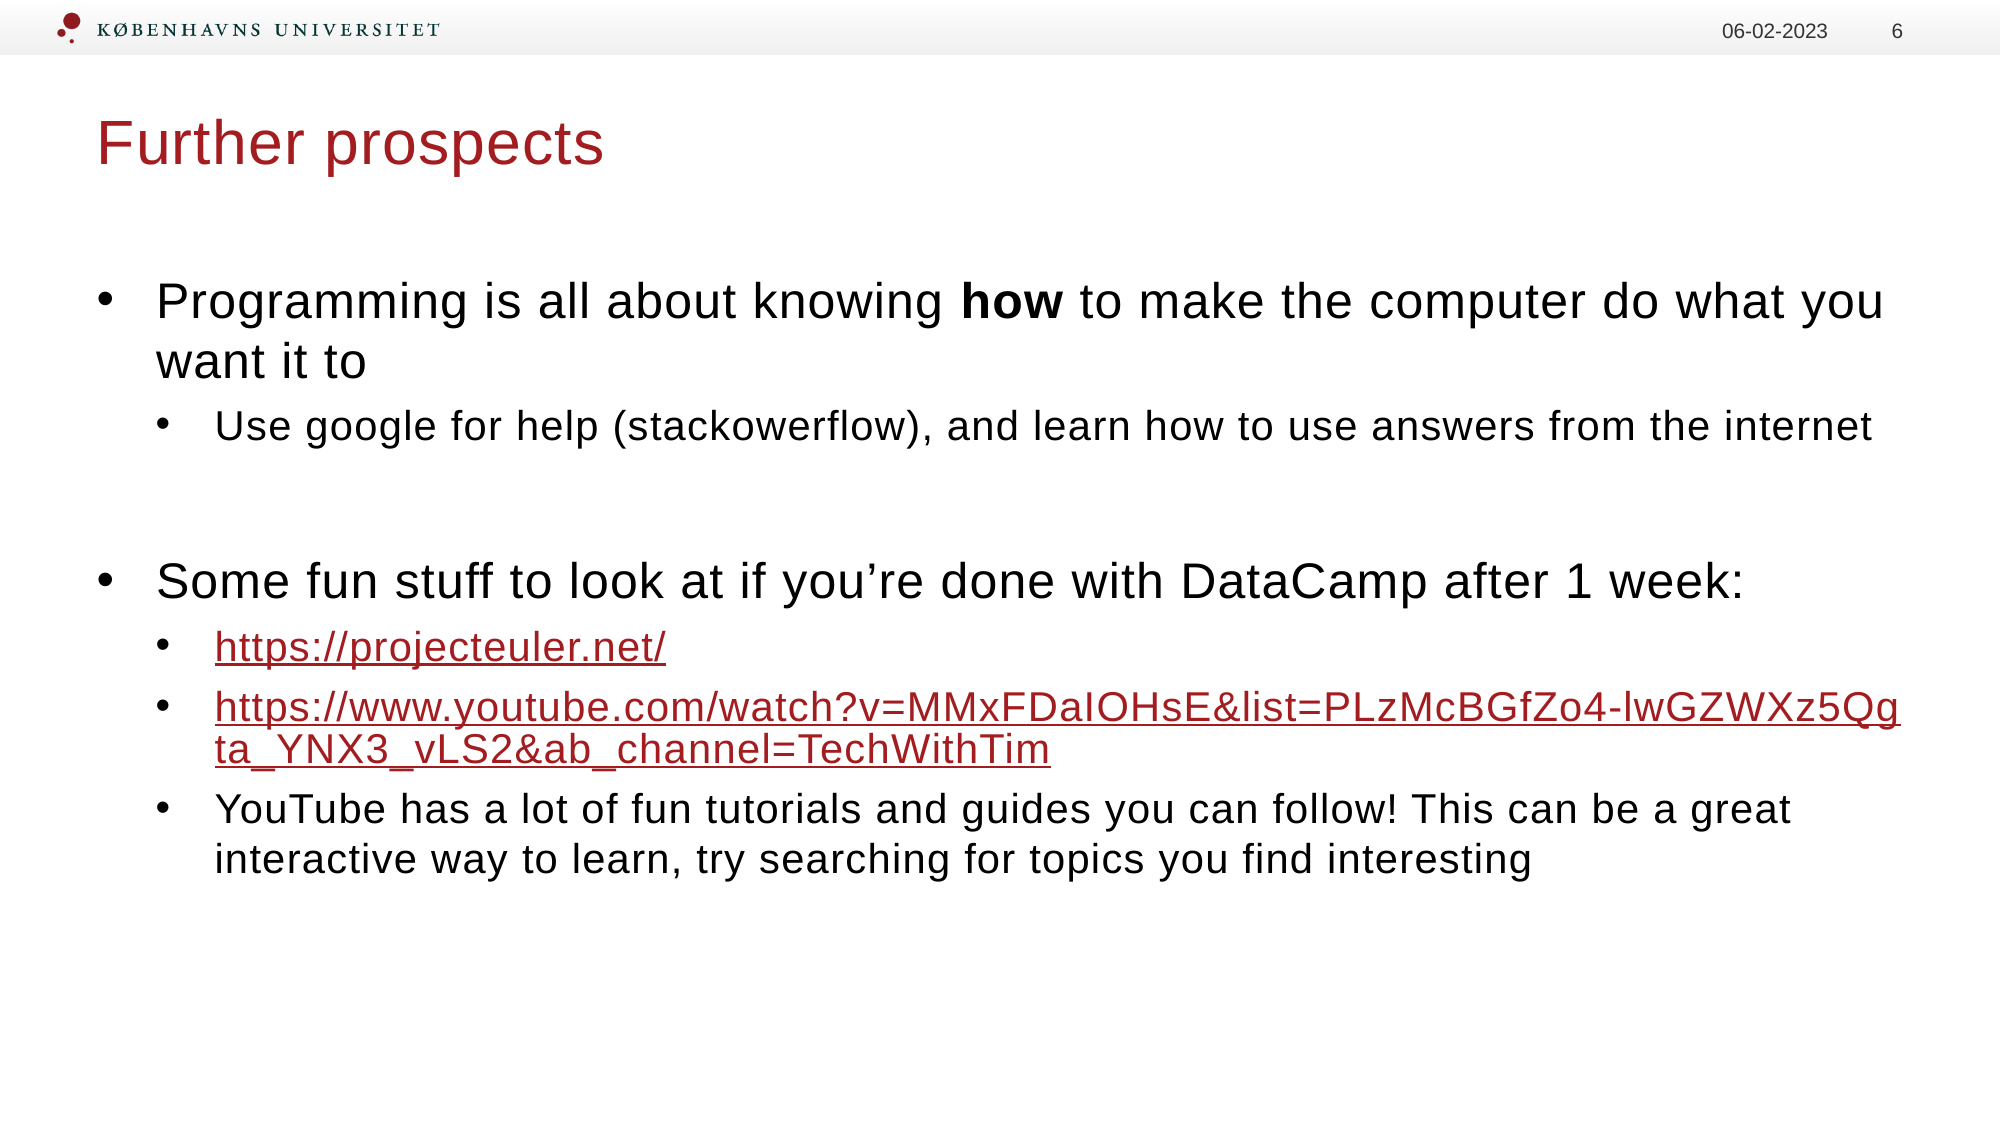

06-02-2023
6
# Further prospects
Programming is all about knowing how to make the computer do what you want it to
Use google for help (stackowerflow), and learn how to use answers from the internet

Some fun stuff to look at if you’re done with DataCamp after 1 week:
https://projecteuler.net/
https://www.youtube.com/watch?v=MMxFDaIOHsE&list=PLzMcBGfZo4-lwGZWXz5Qgta_YNX3_vLS2&ab_channel=TechWithTim
YouTube has a lot of fun tutorials and guides you can follow! This can be a great interactive way to learn, try searching for topics you find interesting